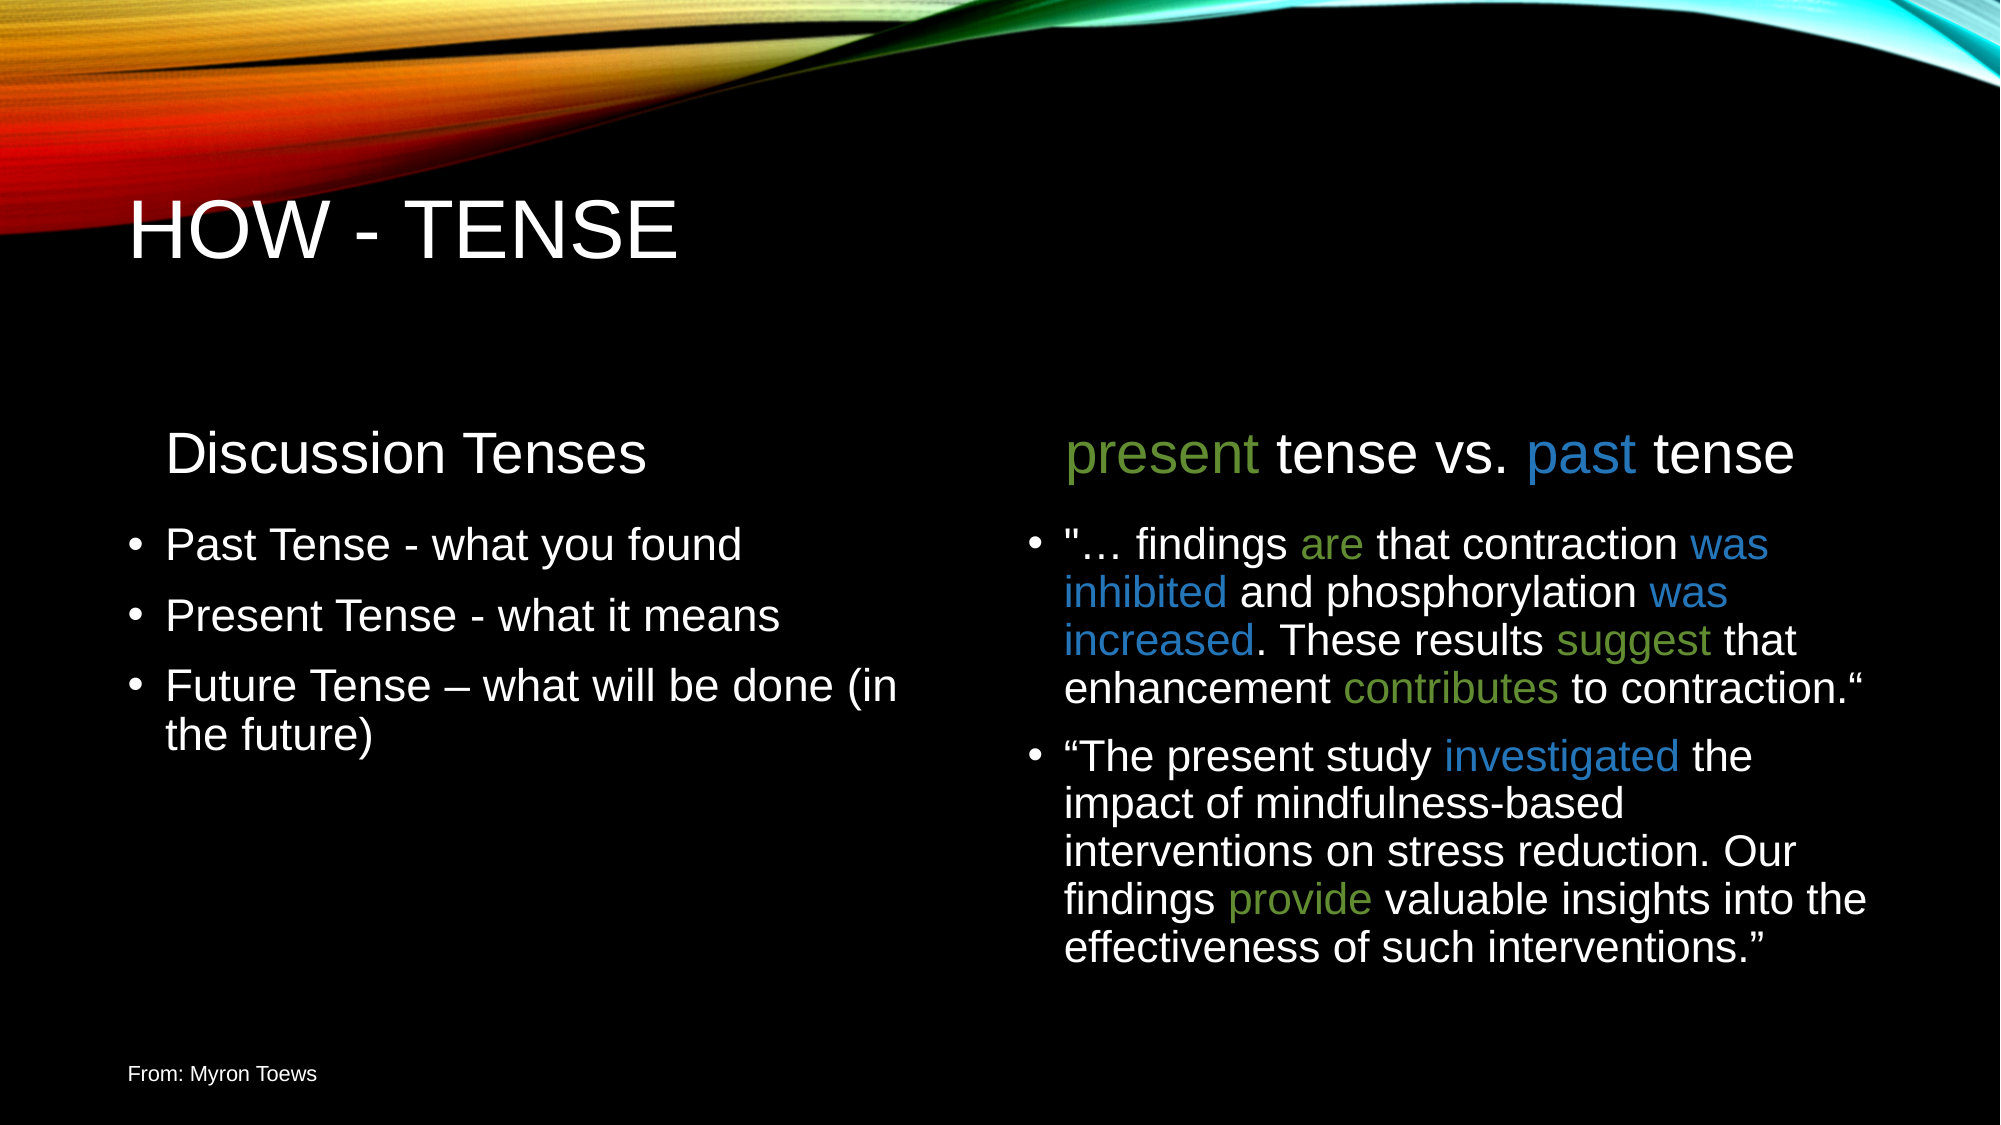

# How - Tense
Discussion Tenses
present tense vs. past tense
Past Tense - what you found
Present Tense - what it means
Future Tense – what will be done (in the future)

"… findings are that contraction was inhibited and phosphorylation was increased. These results suggest that enhancement contributes to contraction.“
“The present study investigated the impact of mindfulness-based interventions on stress reduction. Our findings provide valuable insights into the effectiveness of such interventions.”

From: Myron Toews